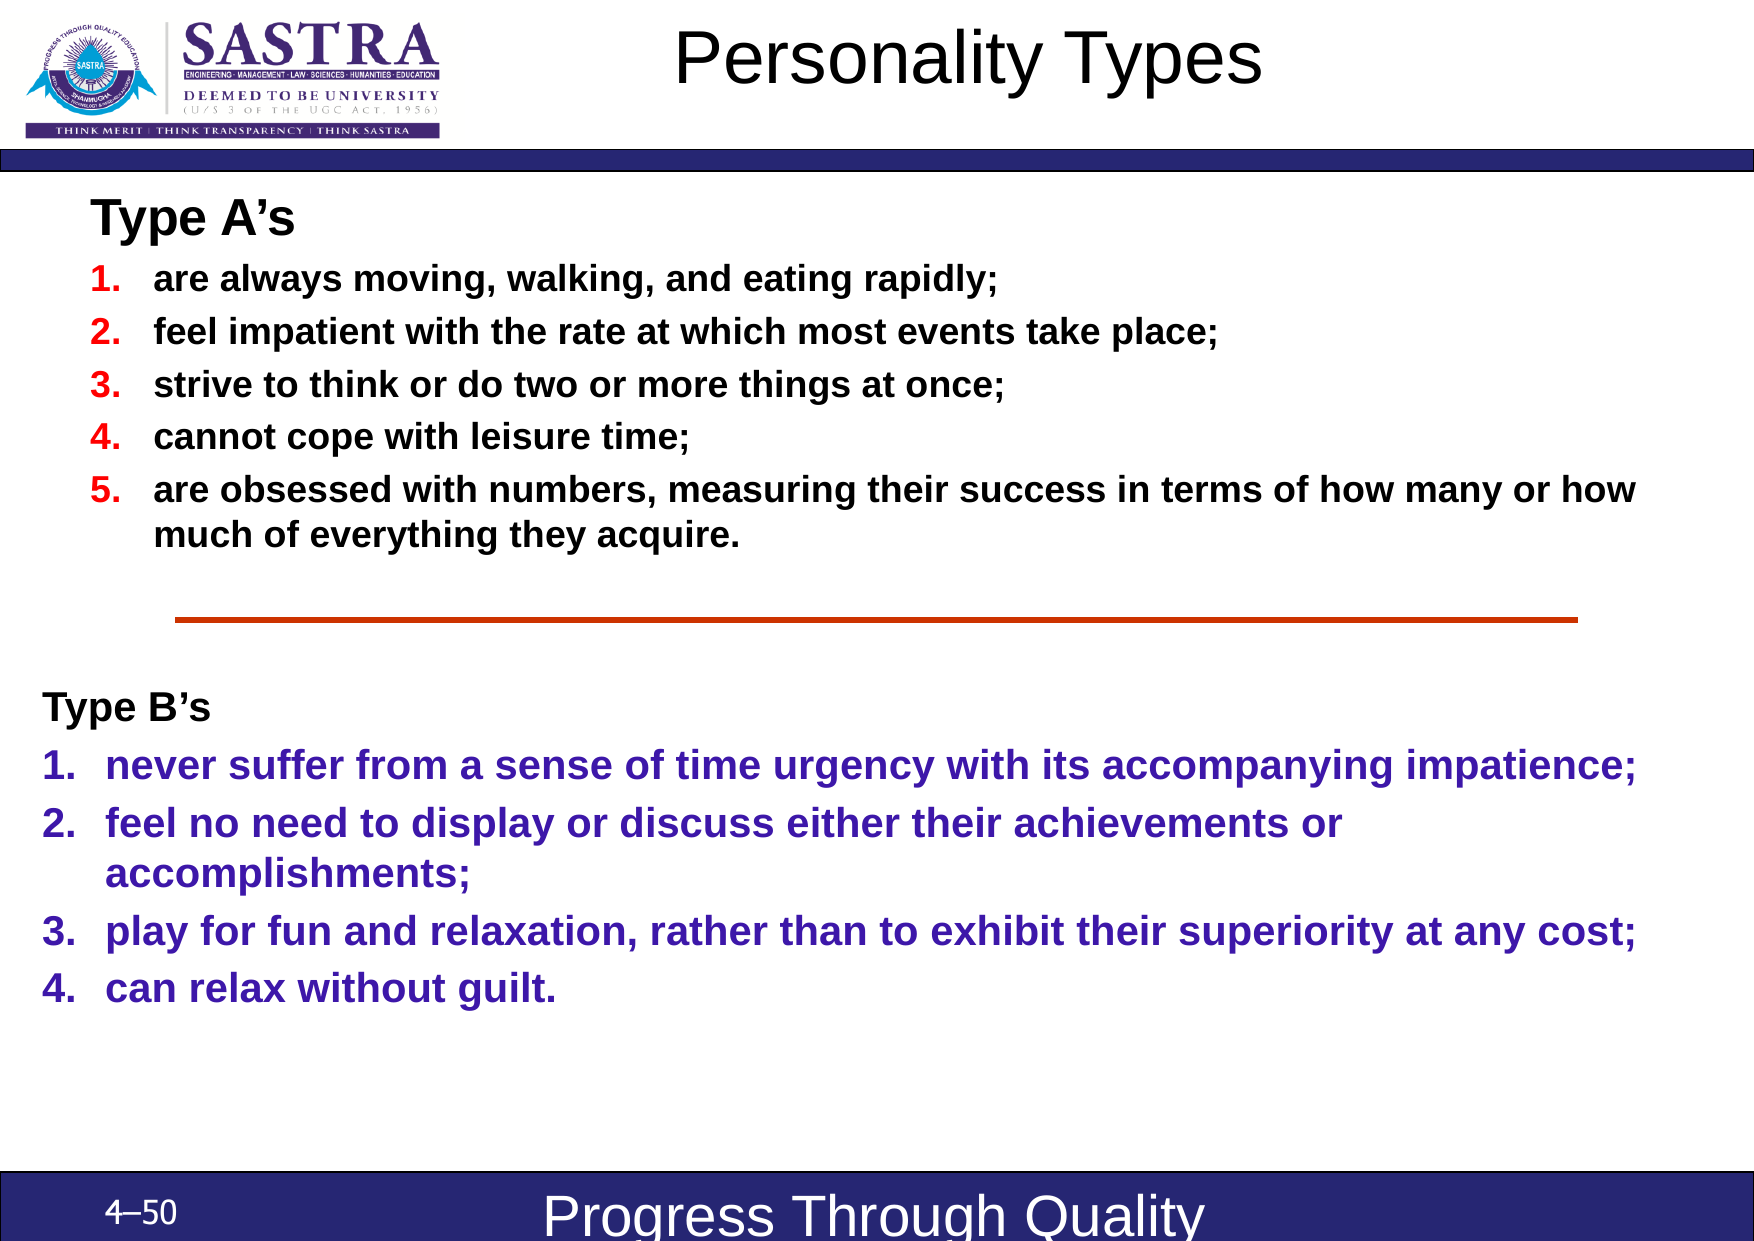

# Personality Types
Type A’s
are always moving, walking, and eating rapidly;
feel impatient with the rate at which most events take place;
strive to think or do two or more things at once;
cannot cope with leisure time;
are obsessed with numbers, measuring their success in terms of how many or how much of everything they acquire.
Type B’s
never suffer from a sense of time urgency with its accompanying impatience;
feel no need to display or discuss either their achievements or accomplishments;
play for fun and relaxation, rather than to exhibit their superiority at any cost;
can relax without guilt.
4–50